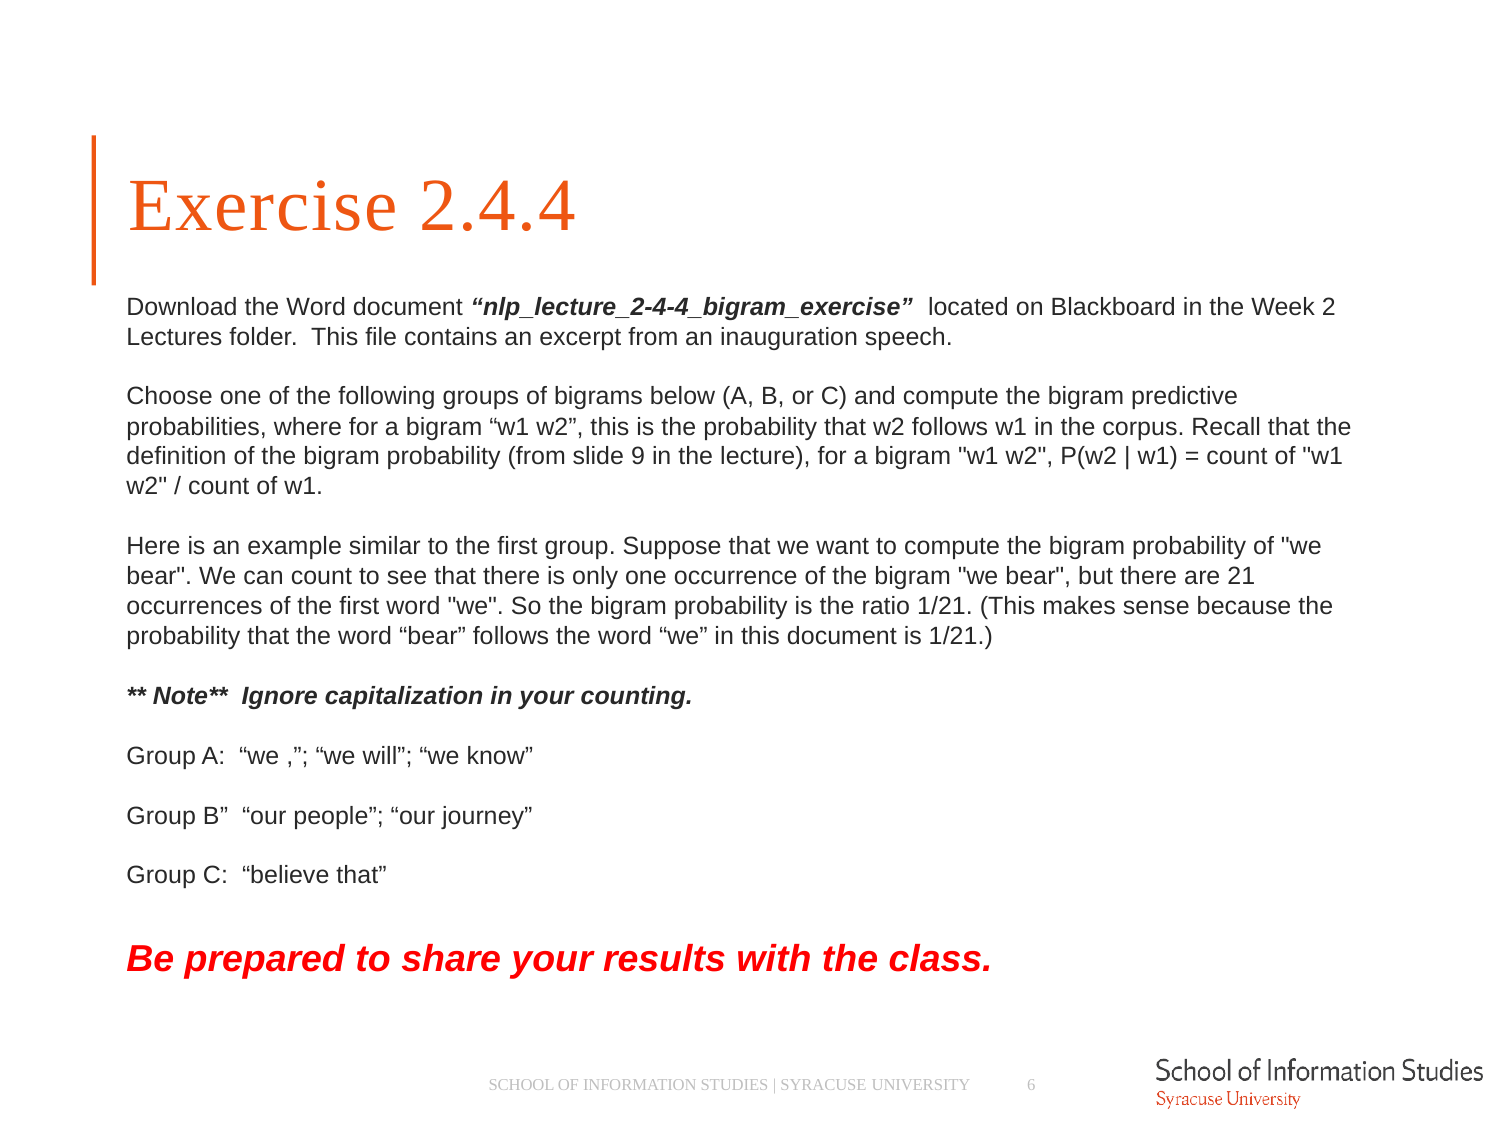

# Exercise 2.4.4
Download the Word document “nlp_lecture_2-4-4_bigram_exercise”  located on Blackboard in the Week 2 Lectures folder.  This file contains an excerpt from an inauguration speech.

Choose one of the following groups of bigrams below (A, B, or C) and compute the bigram predictive probabilities, where for a bigram “w1 w2”, this is the probability that w2 follows w1 in the corpus. Recall that the definition of the bigram probability (from slide 9 in the lecture), for a bigram "w1 w2", P(w2 | w1) = count of "w1 w2" / count of w1.

Here is an example similar to the first group. Suppose that we want to compute the bigram probability of "we bear". We can count to see that there is only one occurrence of the bigram "we bear", but there are 21 occurrences of the first word "we". So the bigram probability is the ratio 1/21. (This makes sense because the probability that the word “bear” follows the word “we” in this document is 1/21.)

** Note**  Ignore capitalization in your counting.

Group A:  “we ,”; “we will”; “we know”
Group B”  “our people”; “our journey”

Group C:  “believe that”

Be prepared to share your results with the class.

SCHOOL OF INFORMATION STUDIES | SYRACUSE UNIVERSITY
6